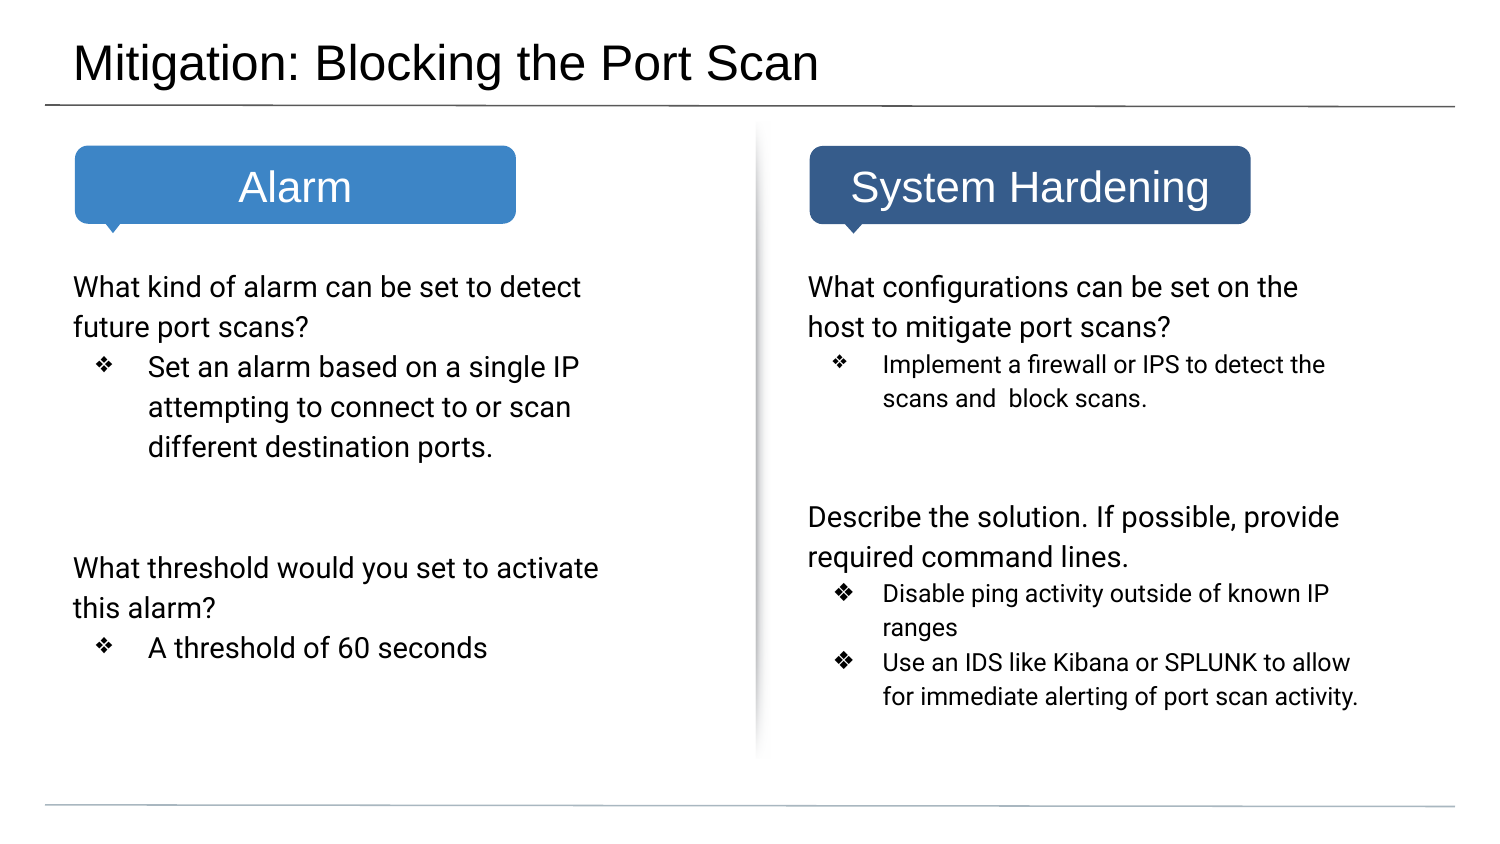

# Mitigation: Blocking the Port Scan
What kind of alarm can be set to detect future port scans?
Set an alarm based on a single IP attempting to connect to or scan different destination ports.

What threshold would you set to activate this alarm?
A threshold of 60 seconds
What configurations can be set on the host to mitigate port scans?
Implement a firewall or IPS to detect the scans and  block scans.

Describe the solution. If possible, provide required command lines.
Disable ping activity outside of known IP ranges
Use an IDS like Kibana or SPLUNK to allow for immediate alerting of port scan activity.